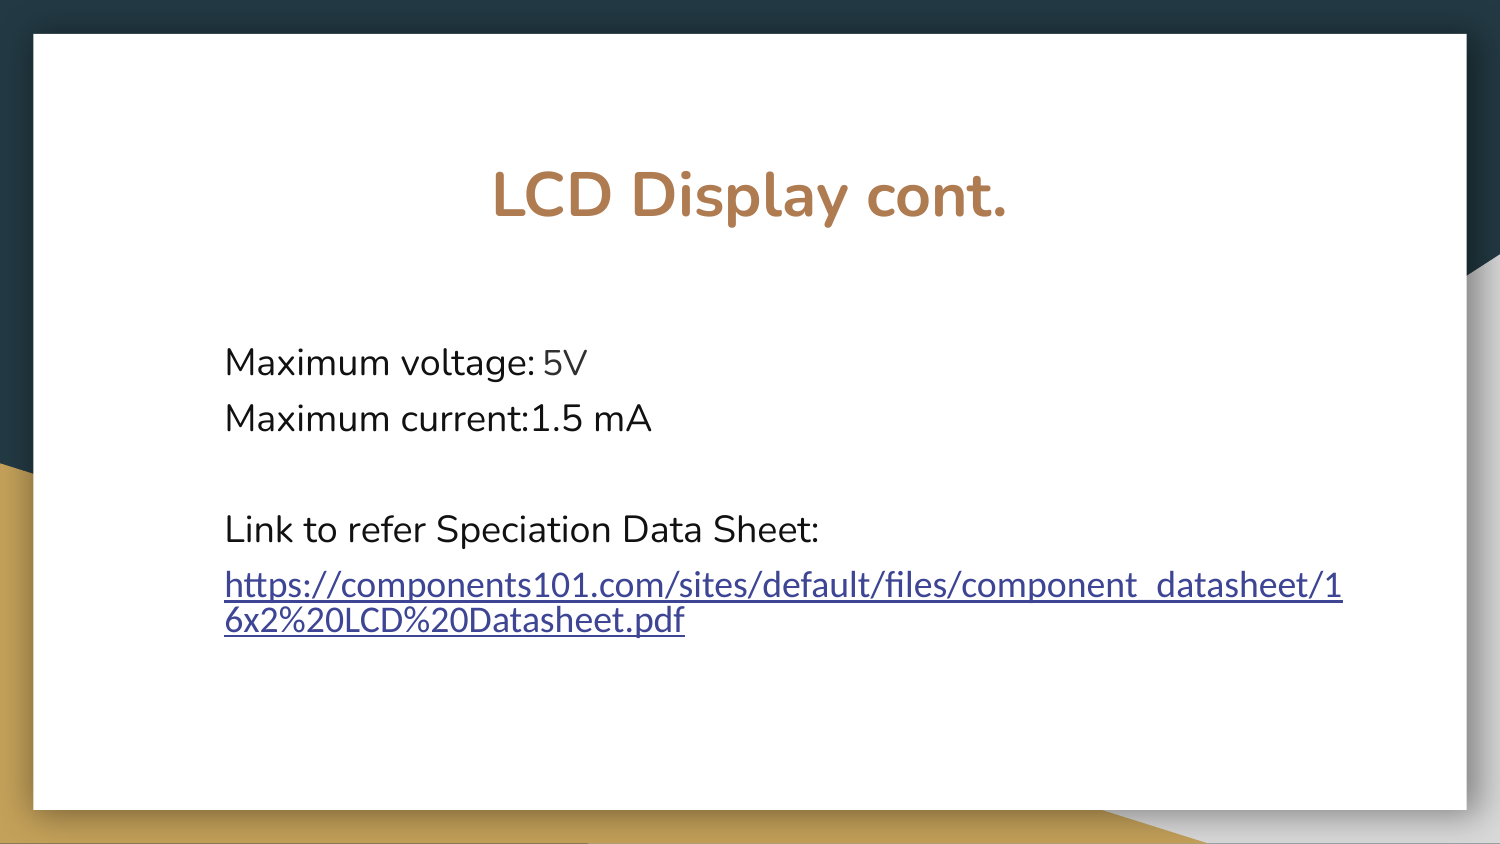

# LCD Display cont.
Maximum voltage: 5V
Maximum current:1.5 mA

Link to refer Speciation Data Sheet:
https://components101.com/sites/default/files/component_datasheet/16x2%20LCD%20Datasheet.pdf